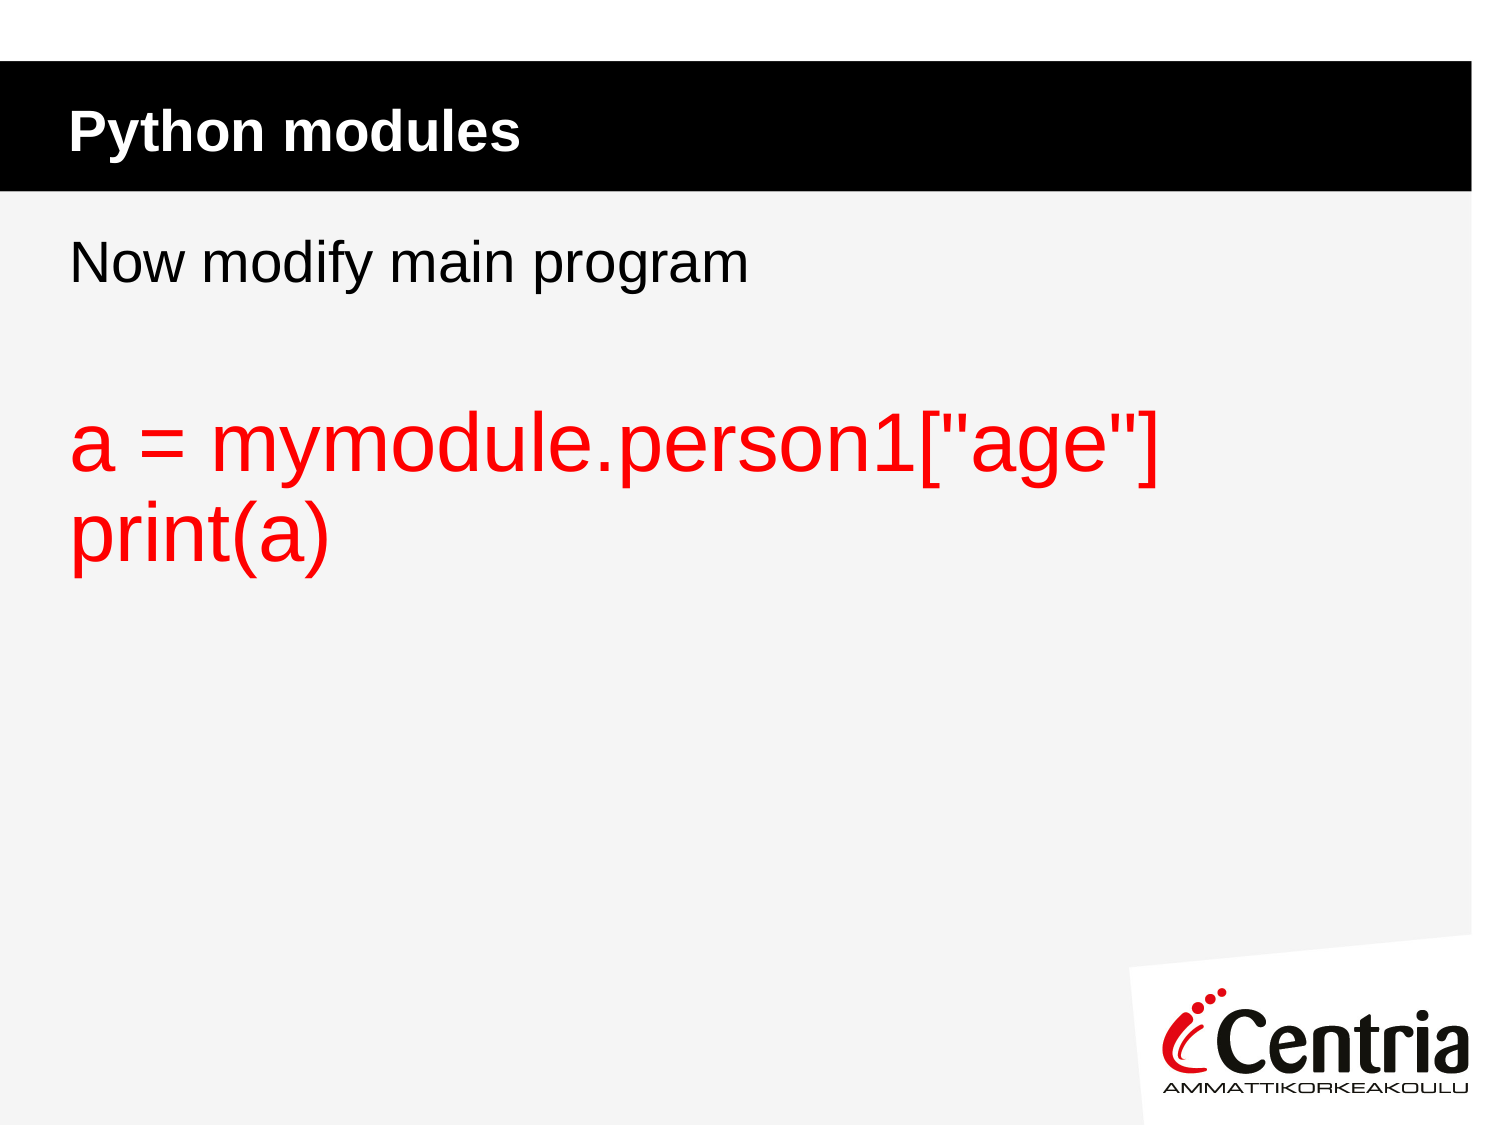

Python modules
Now modify main program

a = mymodule.person1["age"]
print(a)